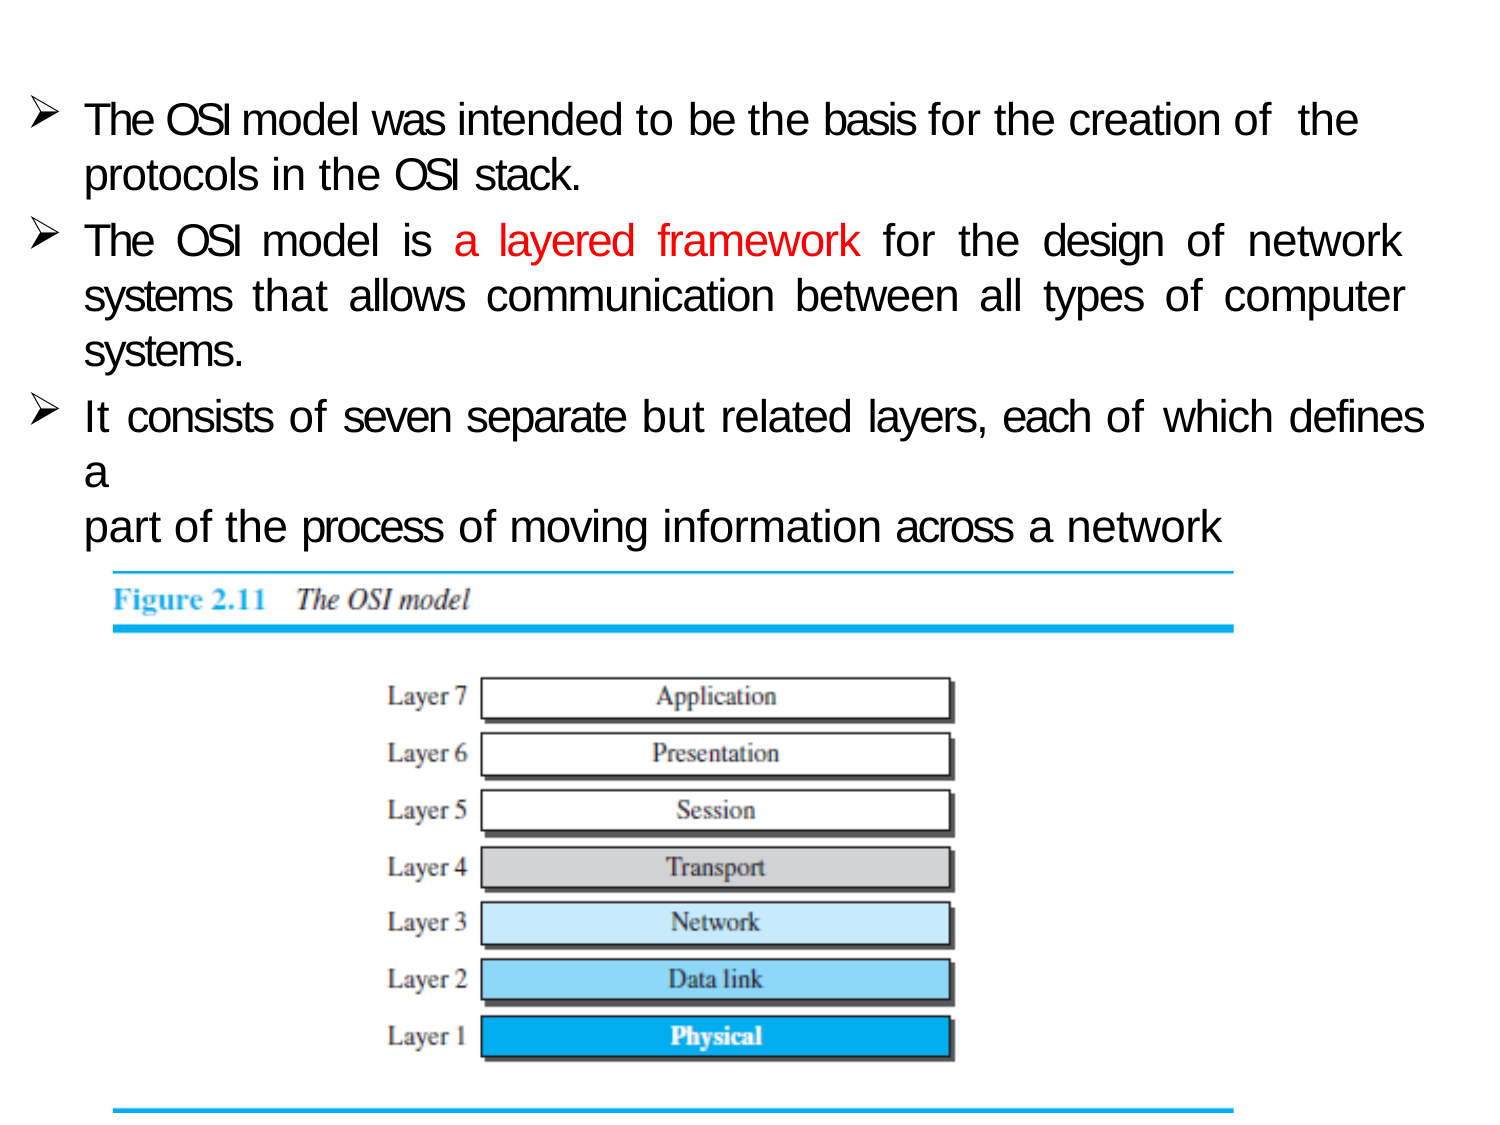

The OSI model was intended to be the basis for the creation of the
protocols in the OSI stack.
The OSI model is a layered framework for the design of network  systems that allows communication between all types of computer  systems.
It consists of seven separate but related layers, each of which defines a
part of the process of moving information across a network